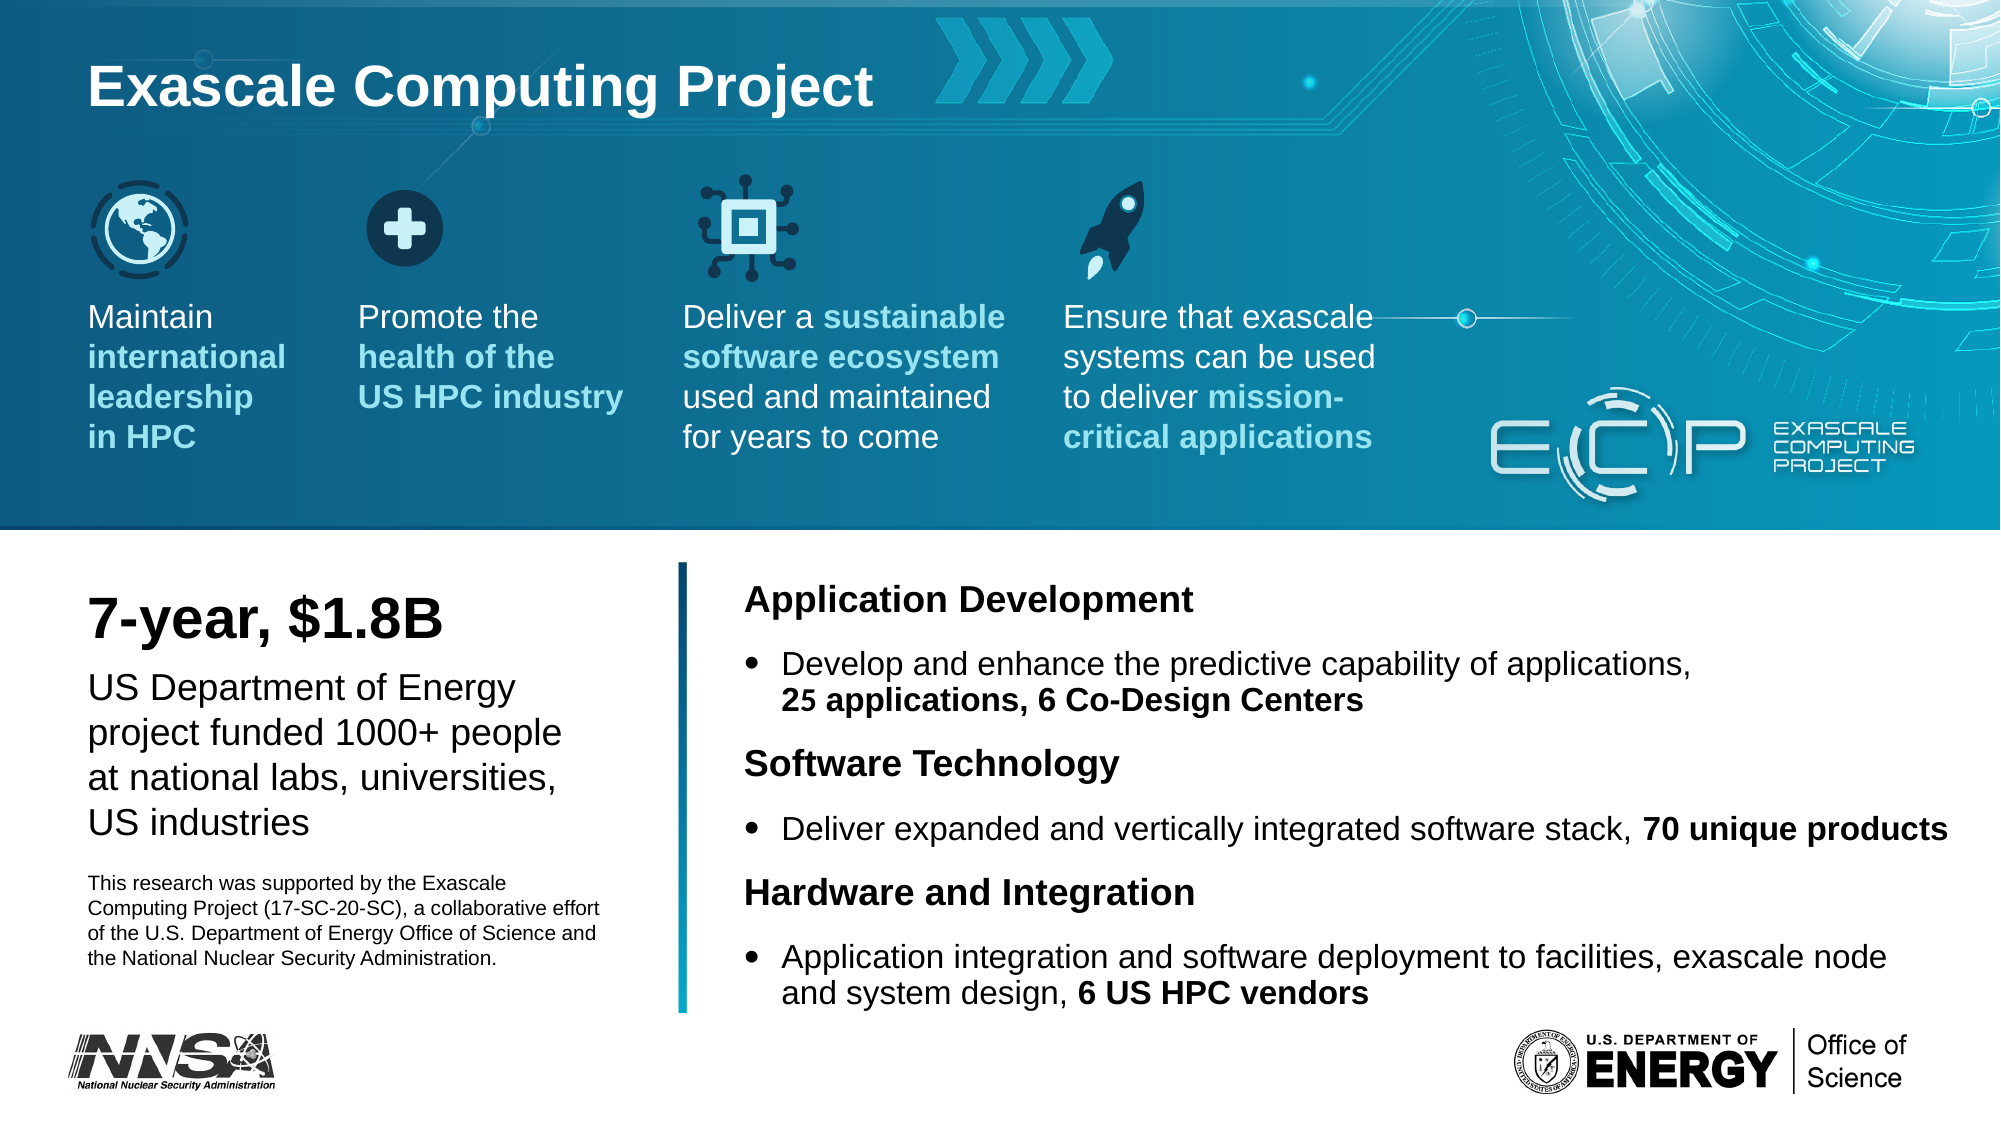

Exascale Computing Project

Maintain
international leadership
in HPC
Promote the
health of the
US HPC industry
Deliver a sustainable software ecosystem used and maintained
for years to come
Ensure that exascale systems can be used to deliver mission-critical applications
7-year, $1.8B
US Department of Energy project funded 1000+ people
at national labs, universities, US industries
This research was supported by the Exascale Computing Project (17-SC-20-SC), a collaborative effort of the U.S. Department of Energy Office of Science and the National Nuclear Security Administration.
Application Development
Develop and enhance the predictive capability of applications,
25 applications, 6 Co-Design Centers
Software Technology
Deliver expanded and vertically integrated software stack, 70 unique products
Hardware and Integration
Application integration and software deployment to facilities, exascale node
and system design, 6 US HPC vendors